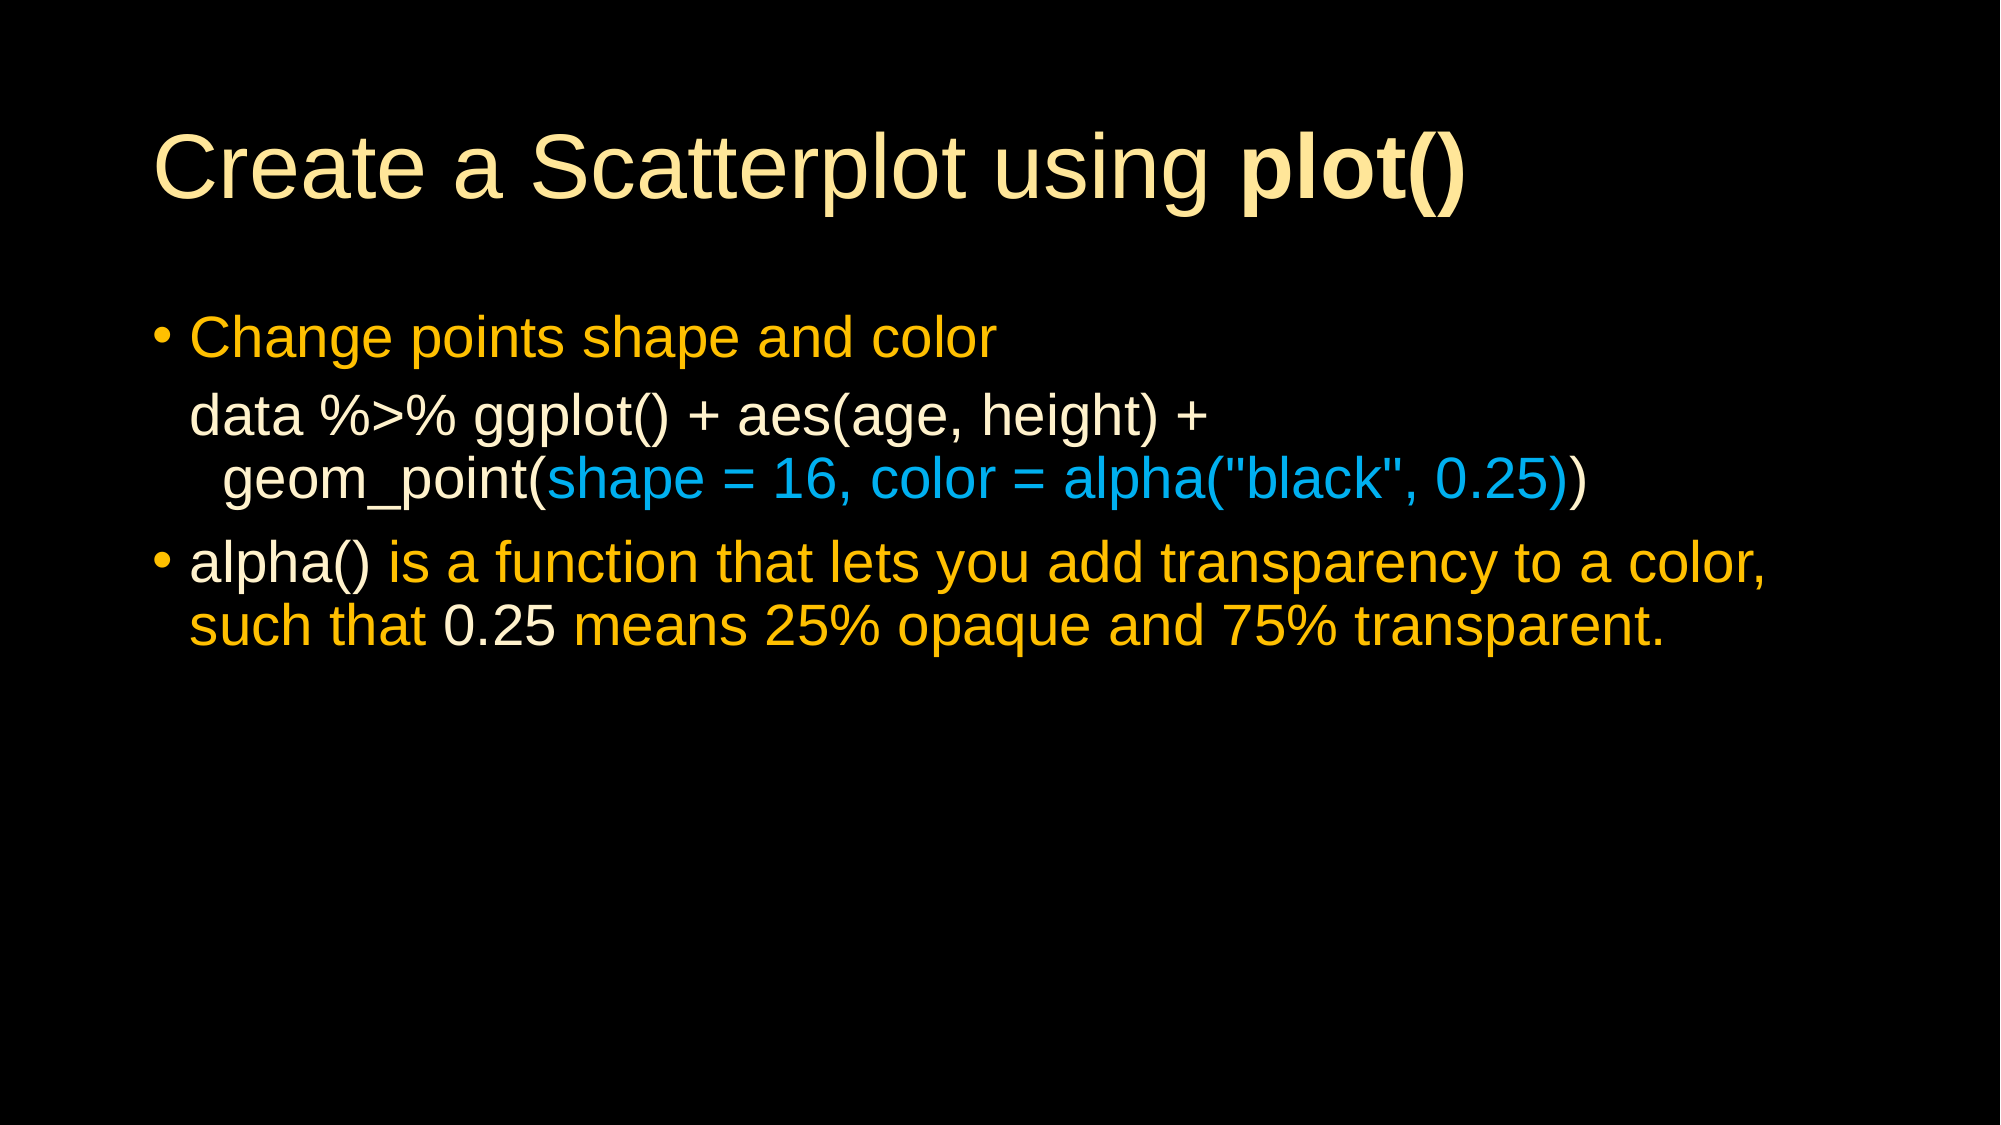

# Create a Scatterplot using plot()
Change points shape and color
data %>% ggplot() + aes(age, height) +
  geom_point(shape = 16, color = alpha("black", 0.25))
​alpha() is a function that lets you add transparency to a color, such that 0.25 means 25% opaque and 75% transparent.